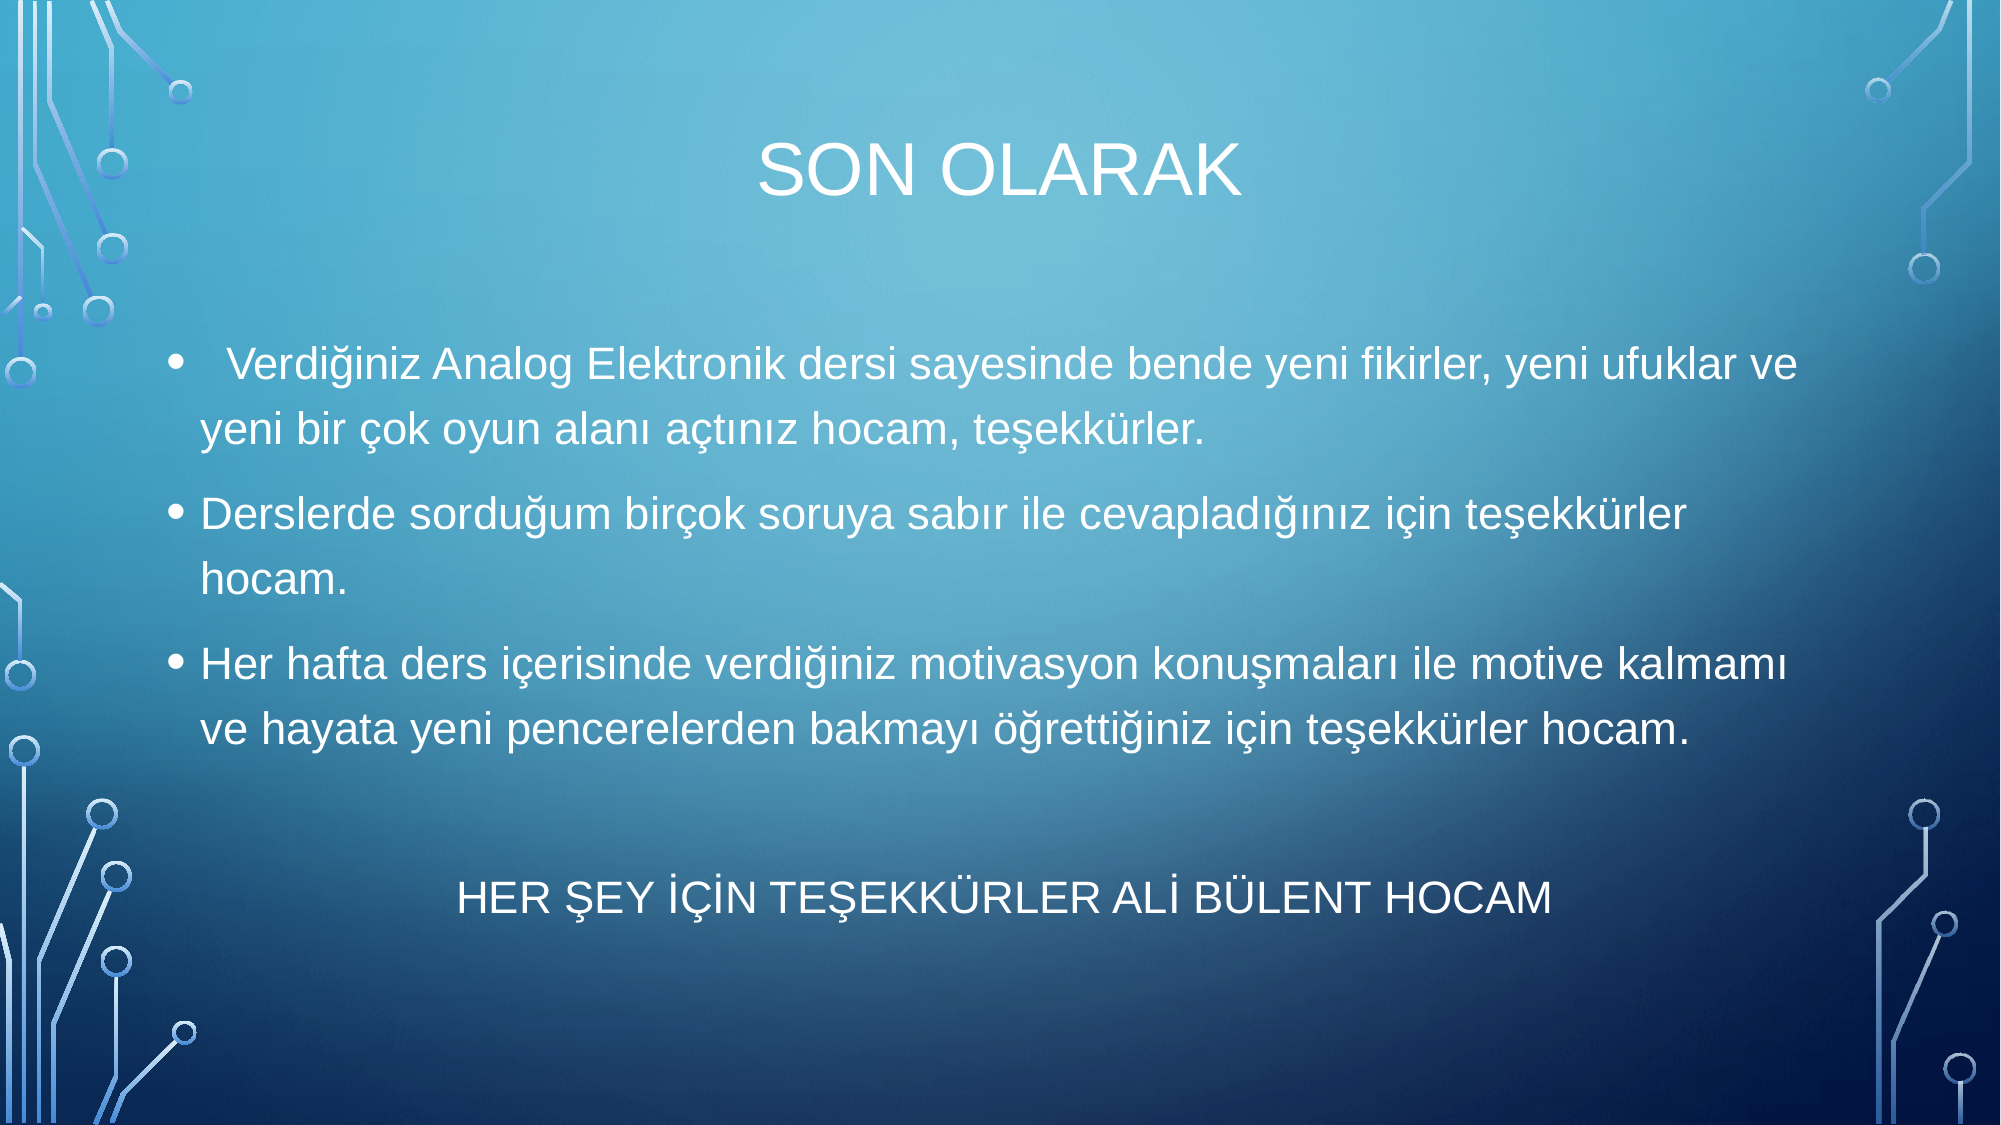

# Son olarak
  Verdiğiniz Analog Elektronik dersi sayesinde bende yeni fikirler, yeni ufuklar ve  yeni bir çok oyun alanı açtınız hocam, teşekkürler.
Derslerde sorduğum birçok soruya sabır ile cevapladığınız için teşekkürler hocam.
Her hafta ders içerisinde verdiğiniz motivasyon konuşmaları ile motive kalmamı ve hayata yeni pencerelerden bakmayı öğrettiğiniz için teşekkürler hocam.

HER ŞEY İÇİN TEŞEKKÜRLER ALİ BÜLENT HOCAM